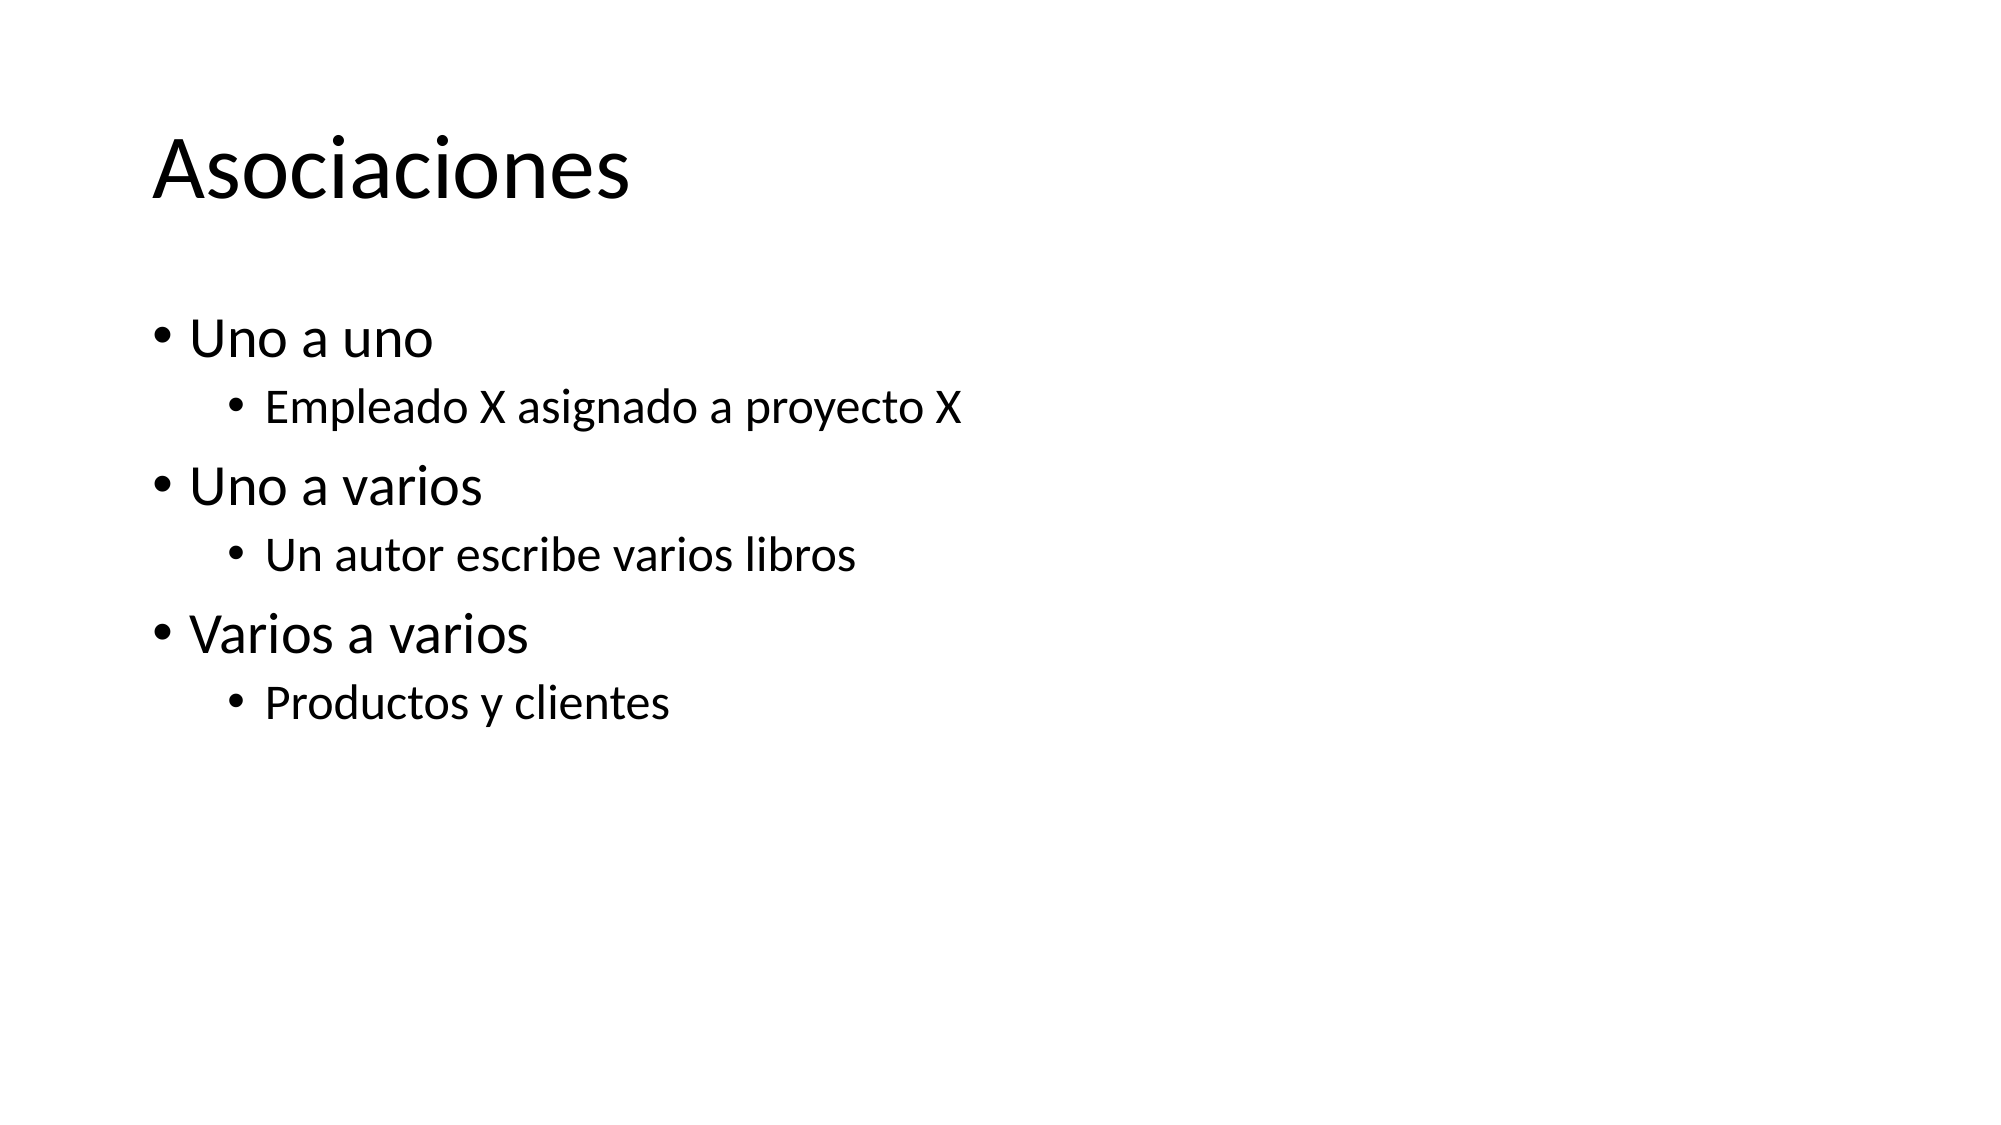

# Asociaciones
Uno a uno
Empleado X asignado a proyecto X
Uno a varios
Un autor escribe varios libros
Varios a varios
Productos y clientes